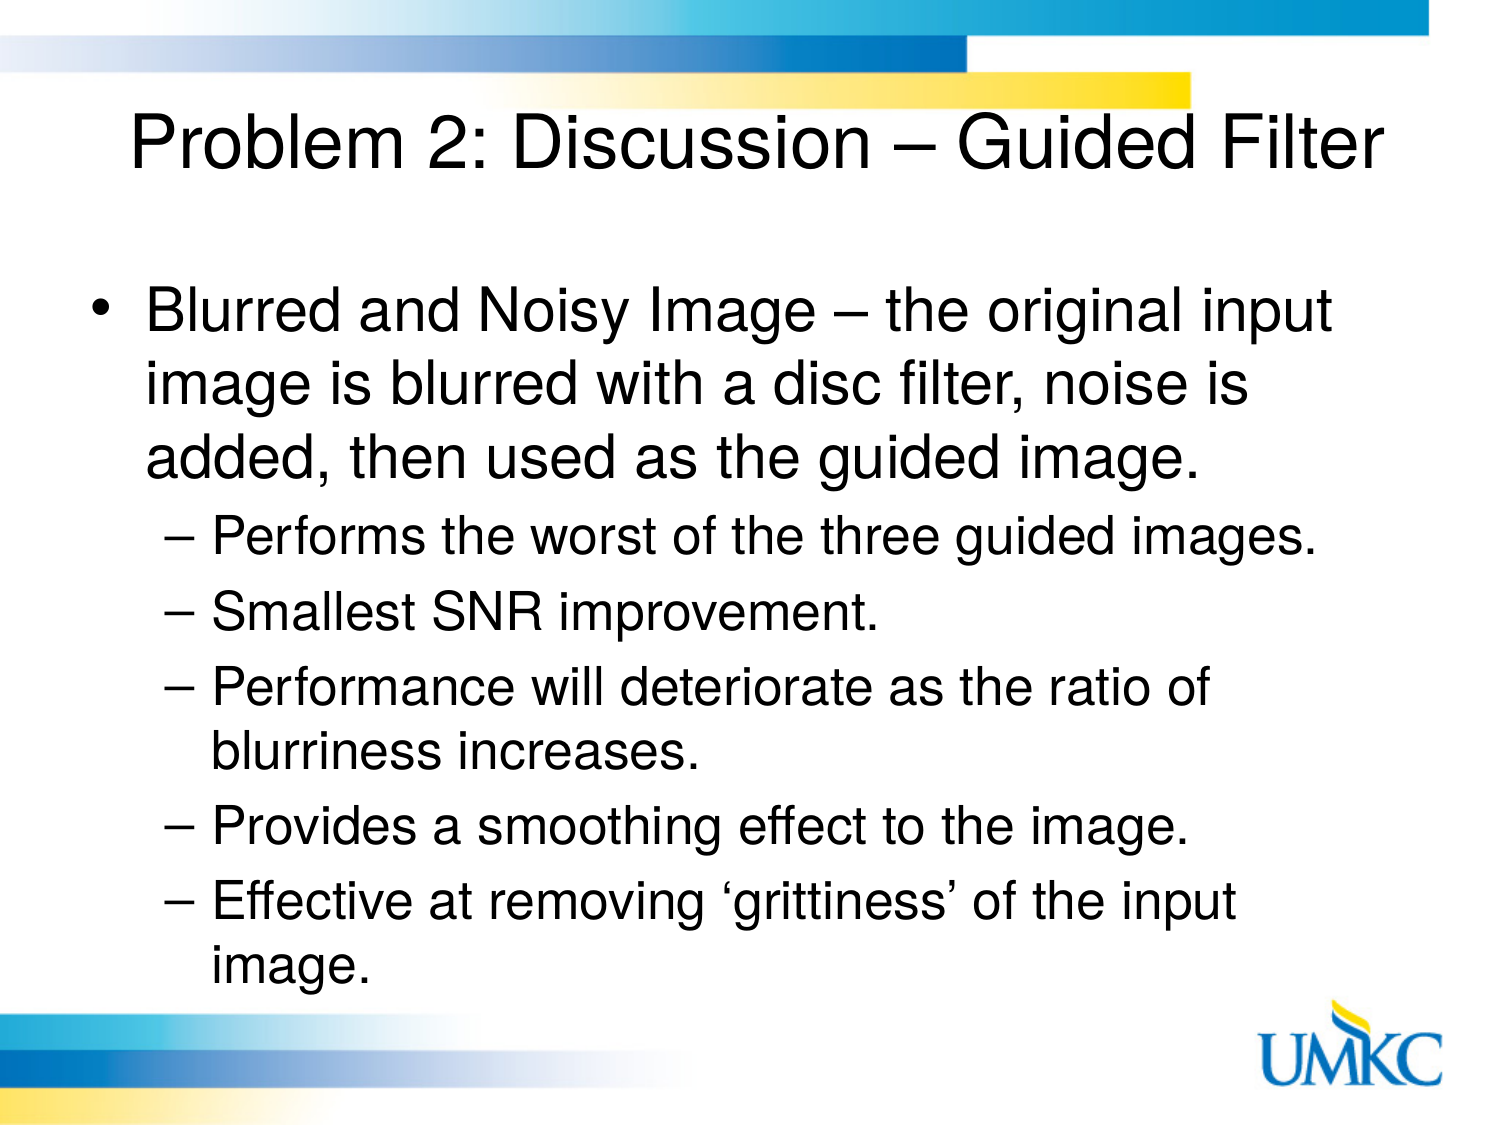

# Problem 2: Discussion – Guided Filter
Blurred and Noisy Image – the original input image is blurred with a disc filter, noise is added, then used as the guided image.
Performs the worst of the three guided images.
Smallest SNR improvement.
Performance will deteriorate as the ratio of blurriness increases.
Provides a smoothing effect to the image.
Effective at removing ‘grittiness’ of the input image.